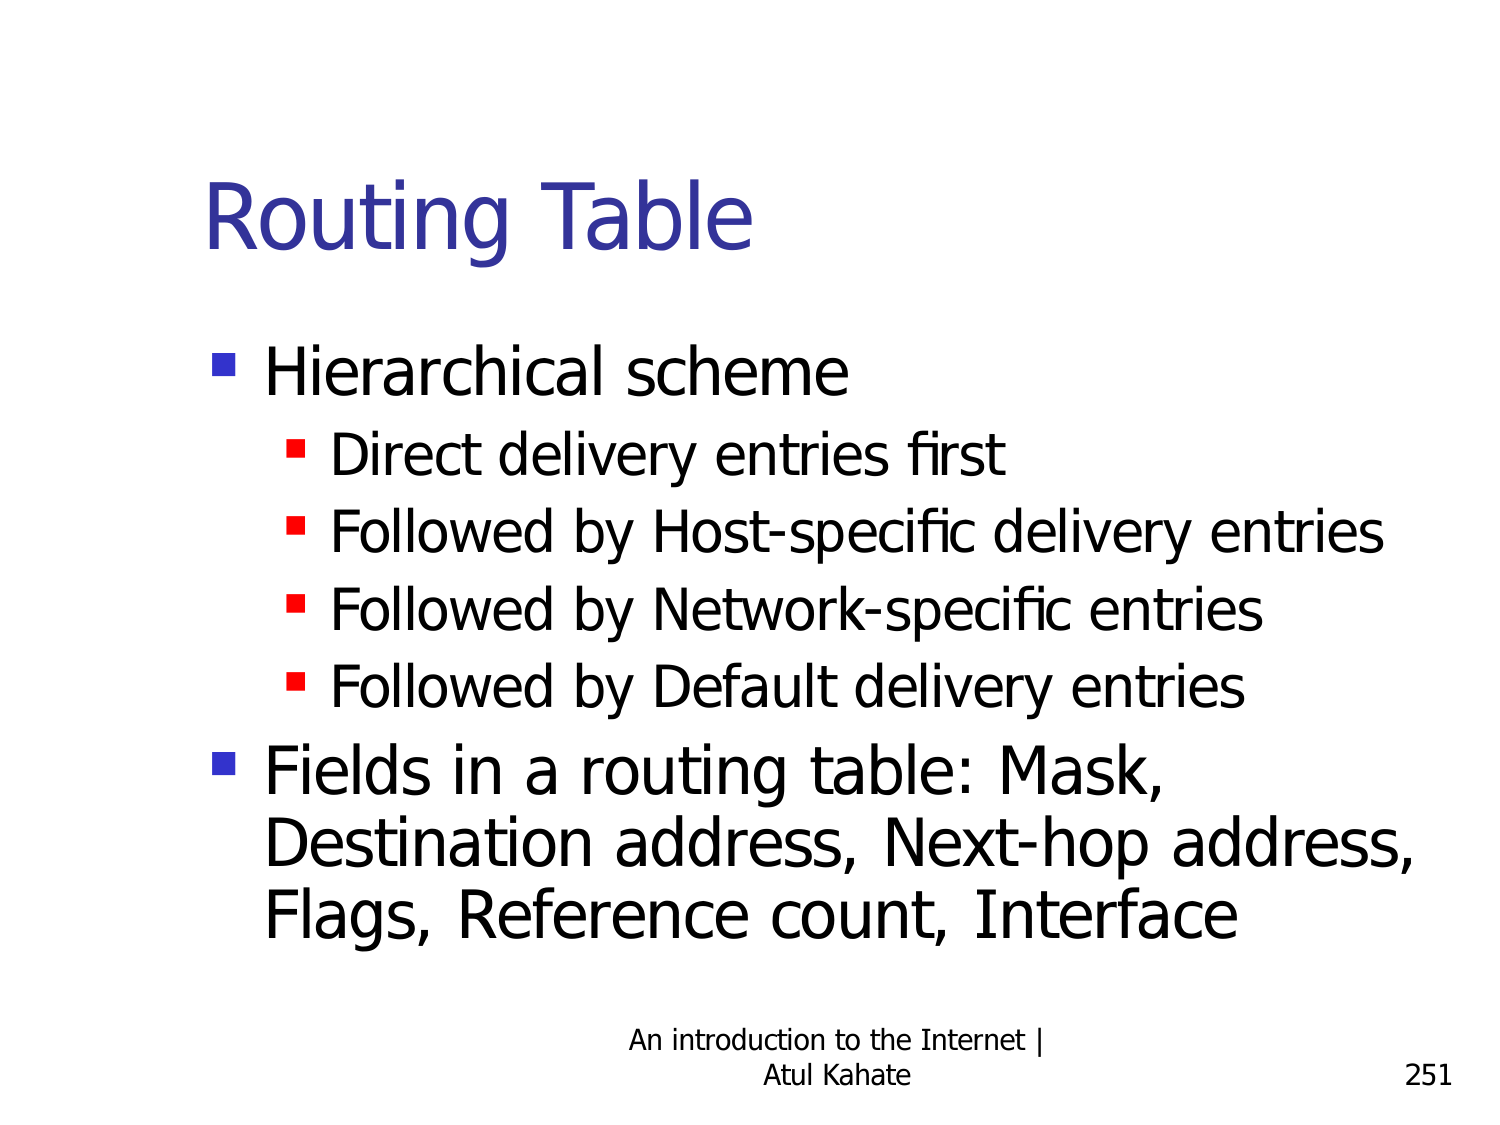

Routing Table
Hierarchical scheme
Direct delivery entries first
Followed by Host-specific delivery entries
Followed by Network-specific entries
Followed by Default delivery entries
Fields in a routing table: Mask, Destination address, Next-hop address, Flags, Reference count, Interface
An introduction to the Internet | Atul Kahate
251